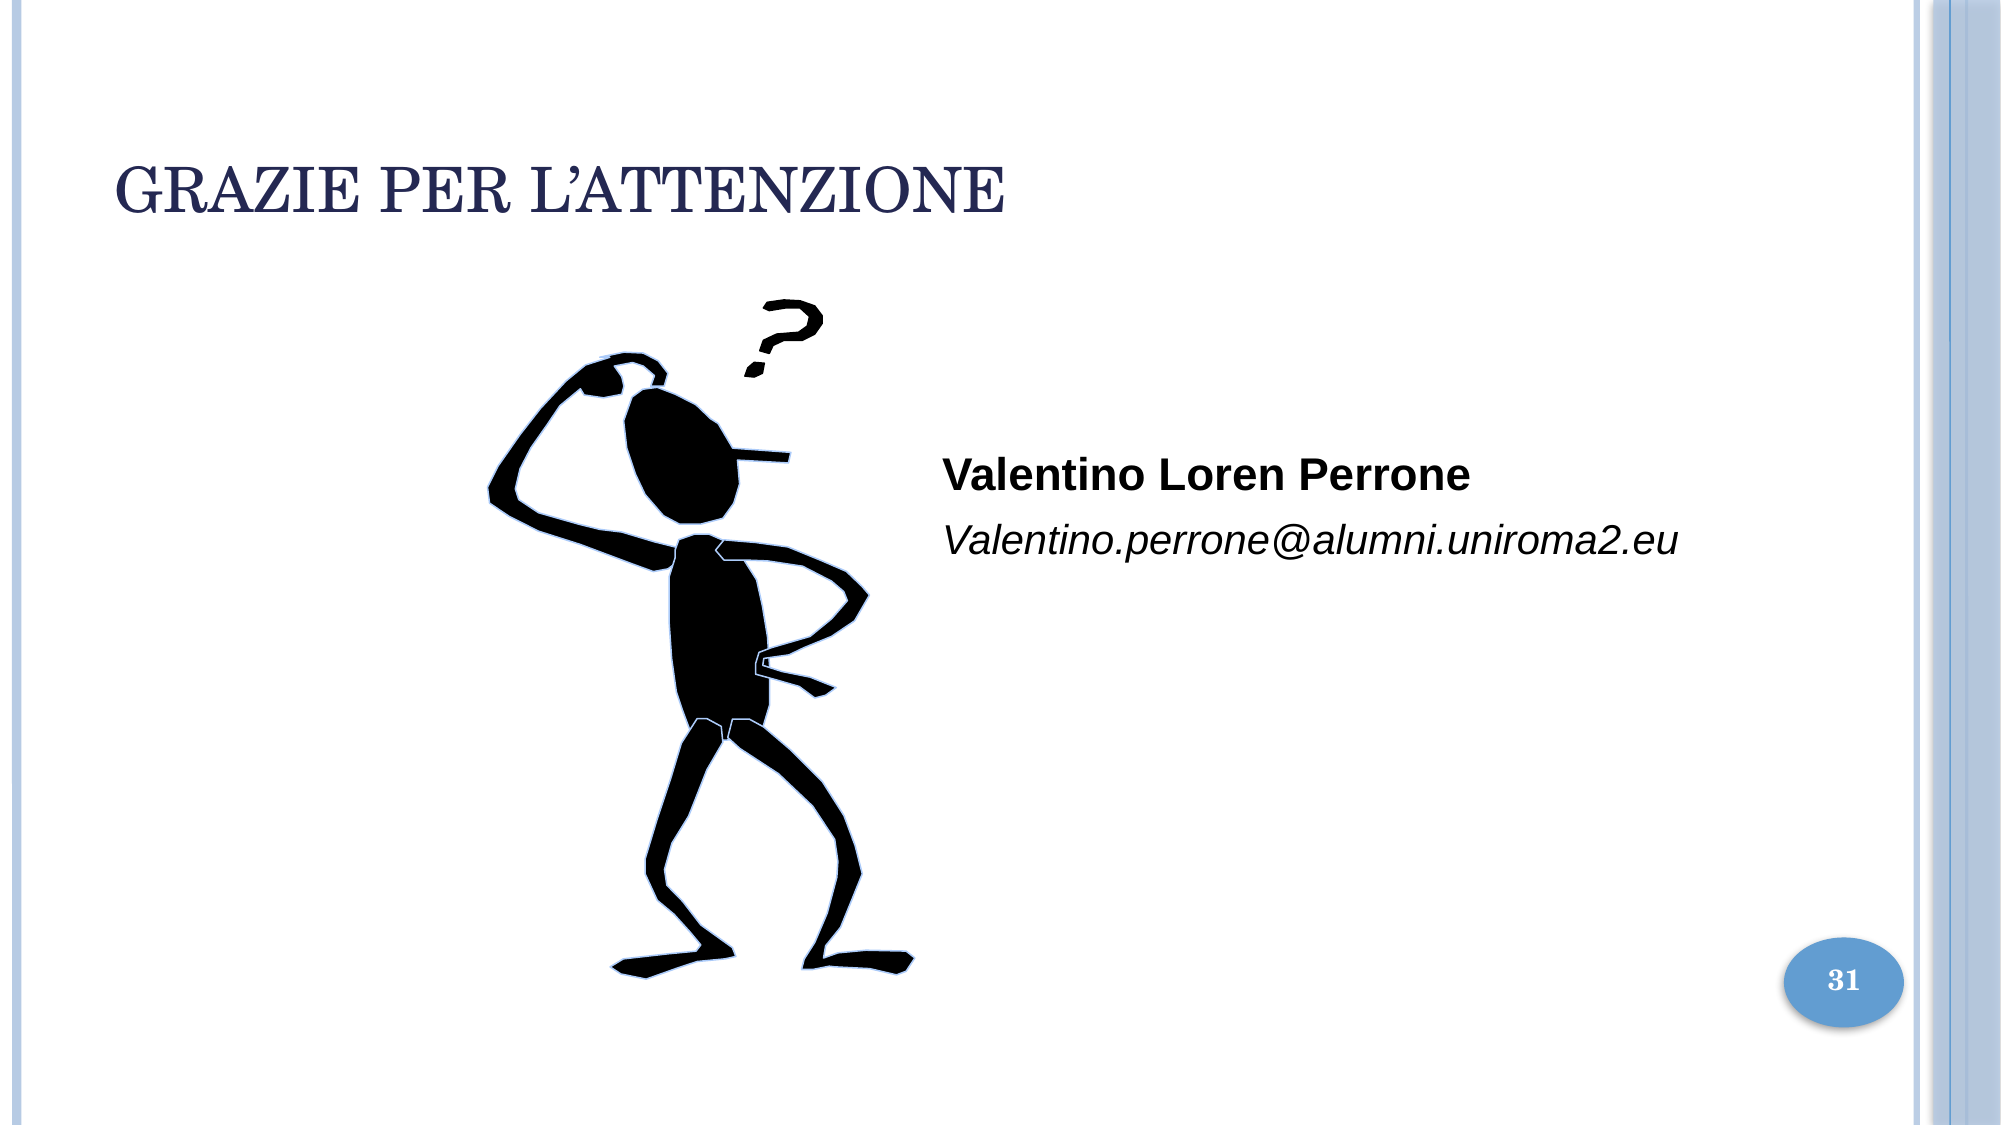

# Grazie per l’attenzione

Valentino Loren Perrone
Valentino.perrone@alumni.uniroma2.eu

31